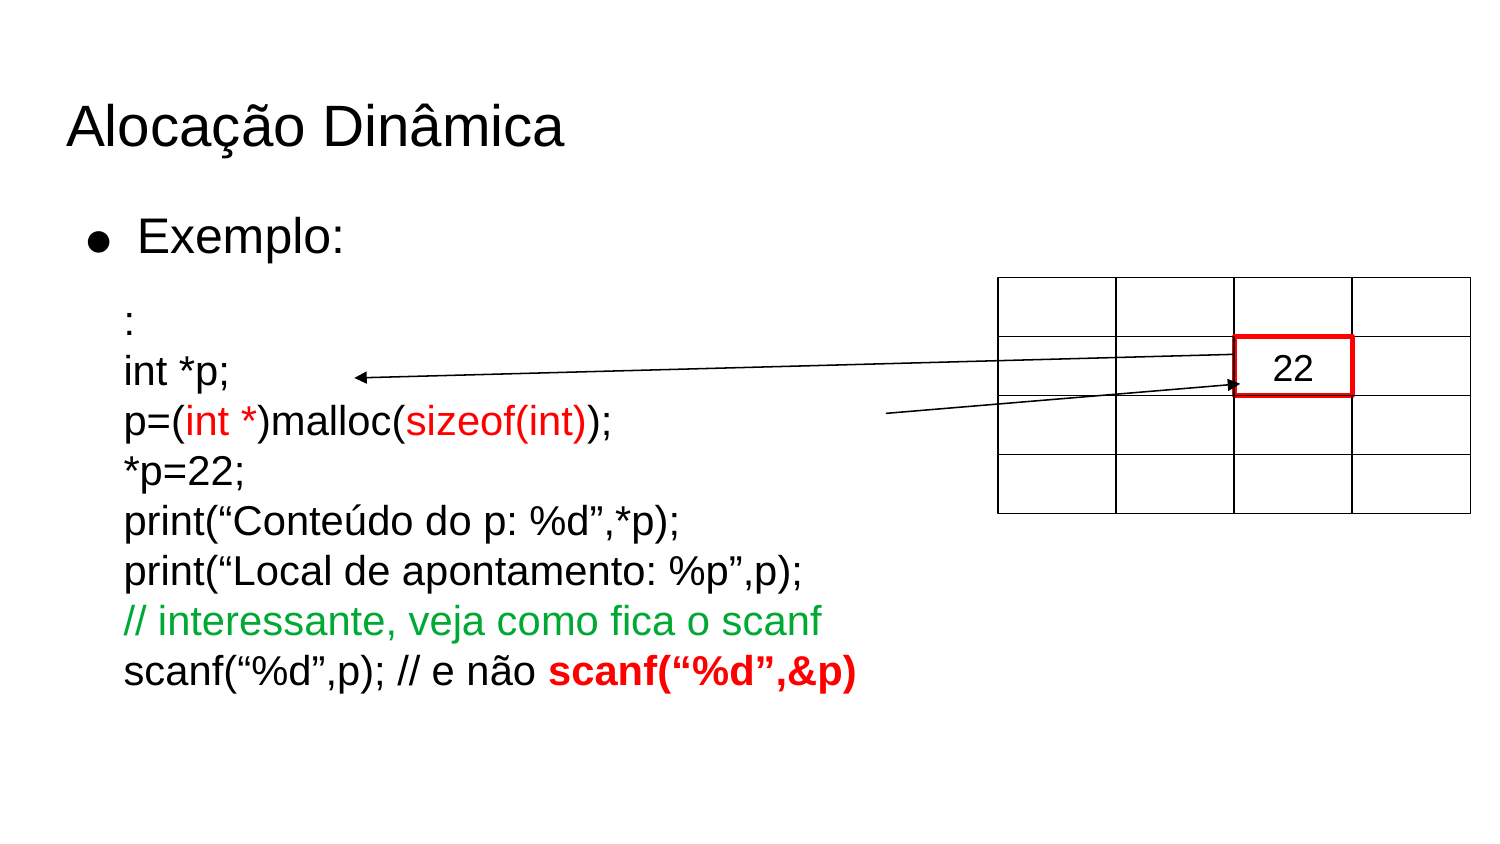

Alocação Dinâmica
Exemplo:
     :
     int *p;
     p=(int *)malloc(sizeof(int));
     *p=22;
     print(“Conteúdo do p: %d”,*p);
     print(“Local de apontamento: %p”,p);
     // interessante, veja como fica o scanf
     scanf(“%d”,p); // e não scanf(“%d”,&p)

22